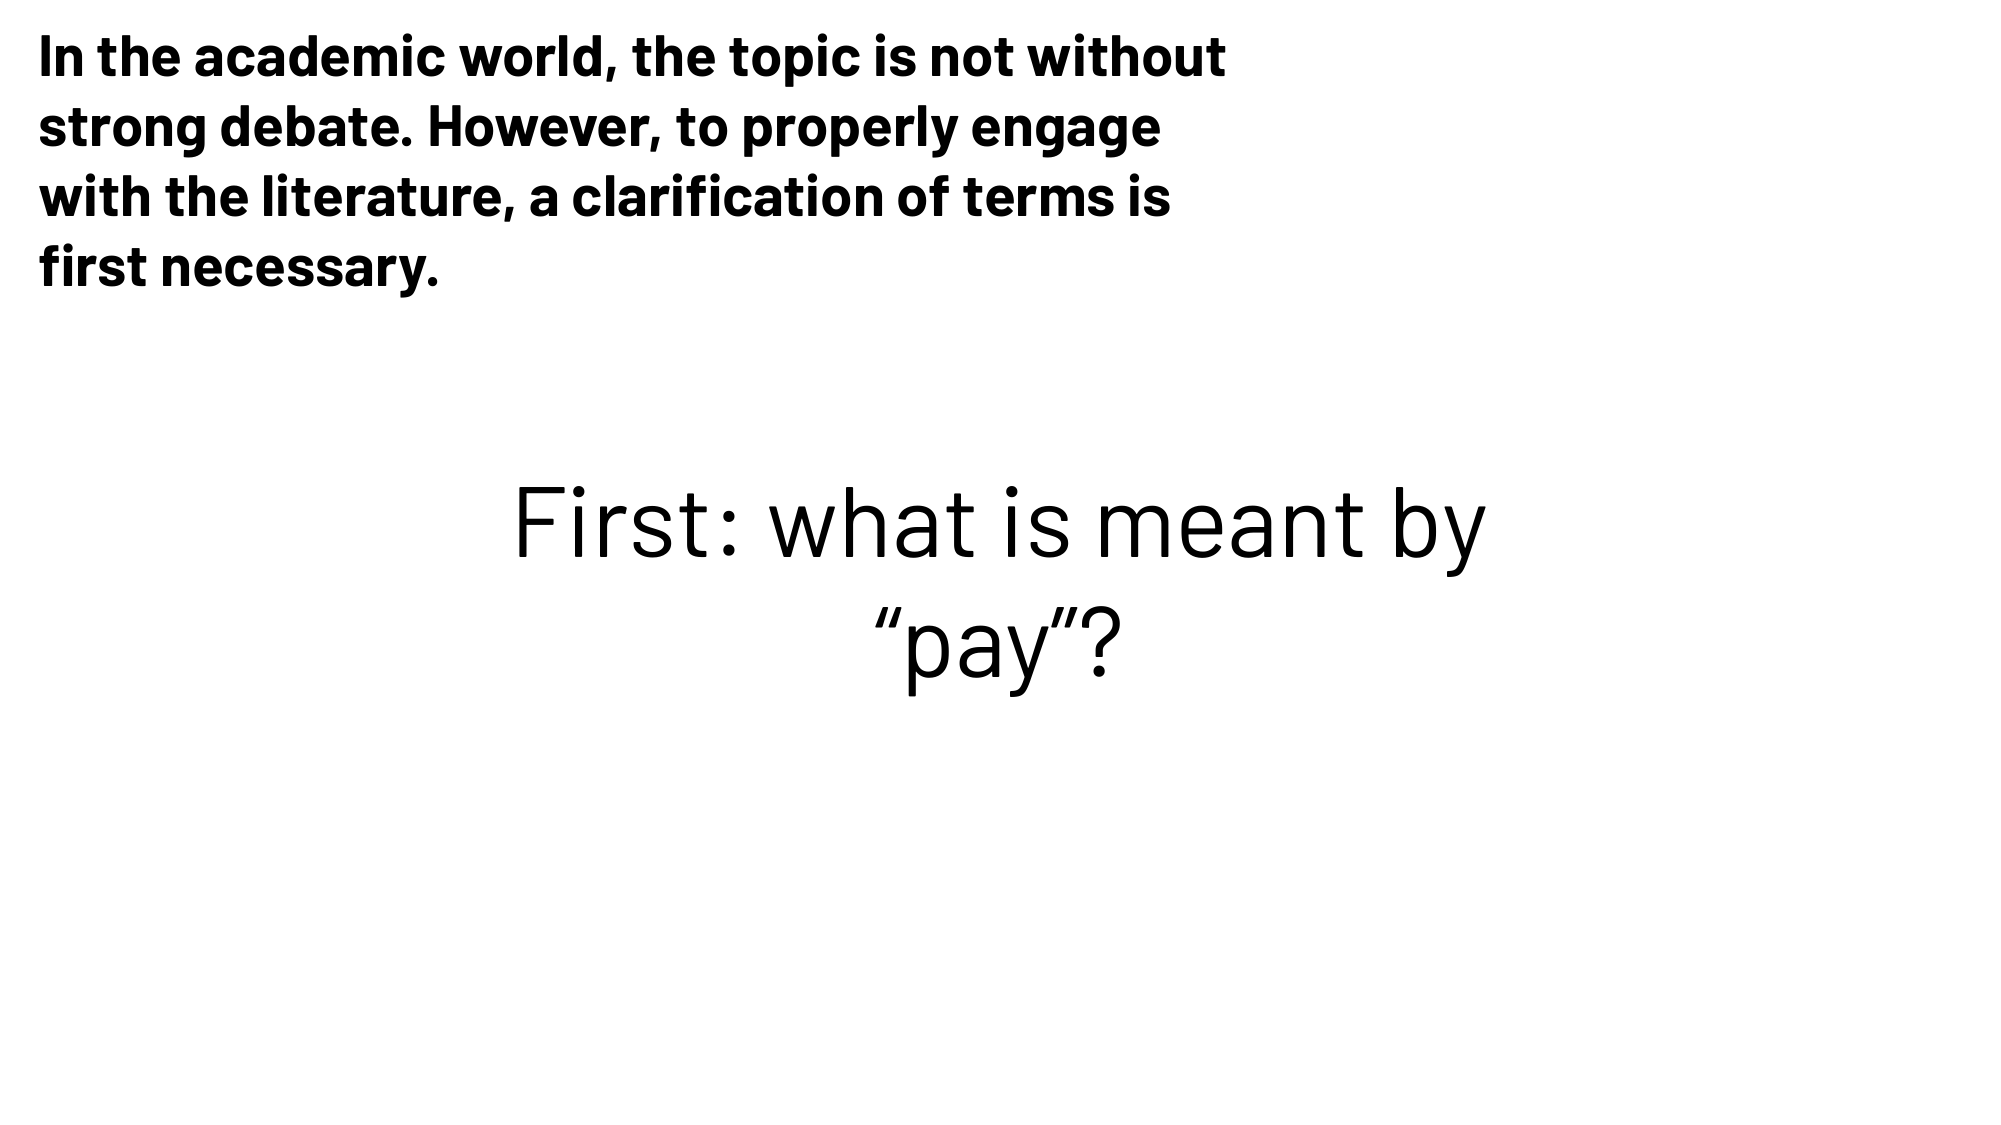

In the academic world, the topic is not without strong debate. However, to properly engage with the literature, a clarification of terms is first necessary.
First: what is meant by “pay”?